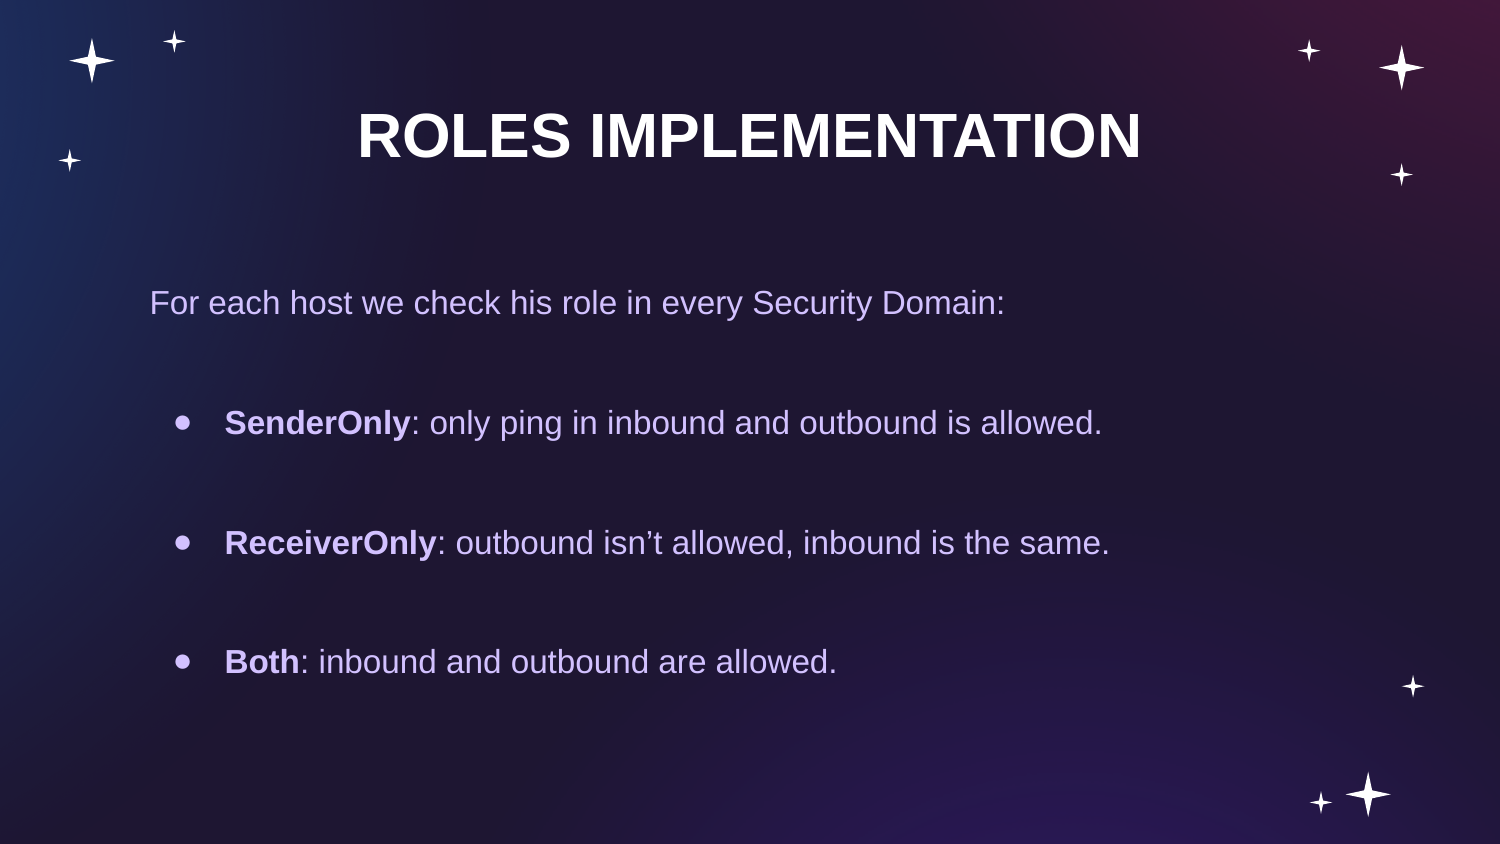

# ROLES IMPLEMENTATION
For each host we check his role in every Security Domain:
SenderOnly: only ping in inbound and outbound is allowed.
ReceiverOnly: outbound isn’t allowed, inbound is the same.
Both: inbound and outbound are allowed.